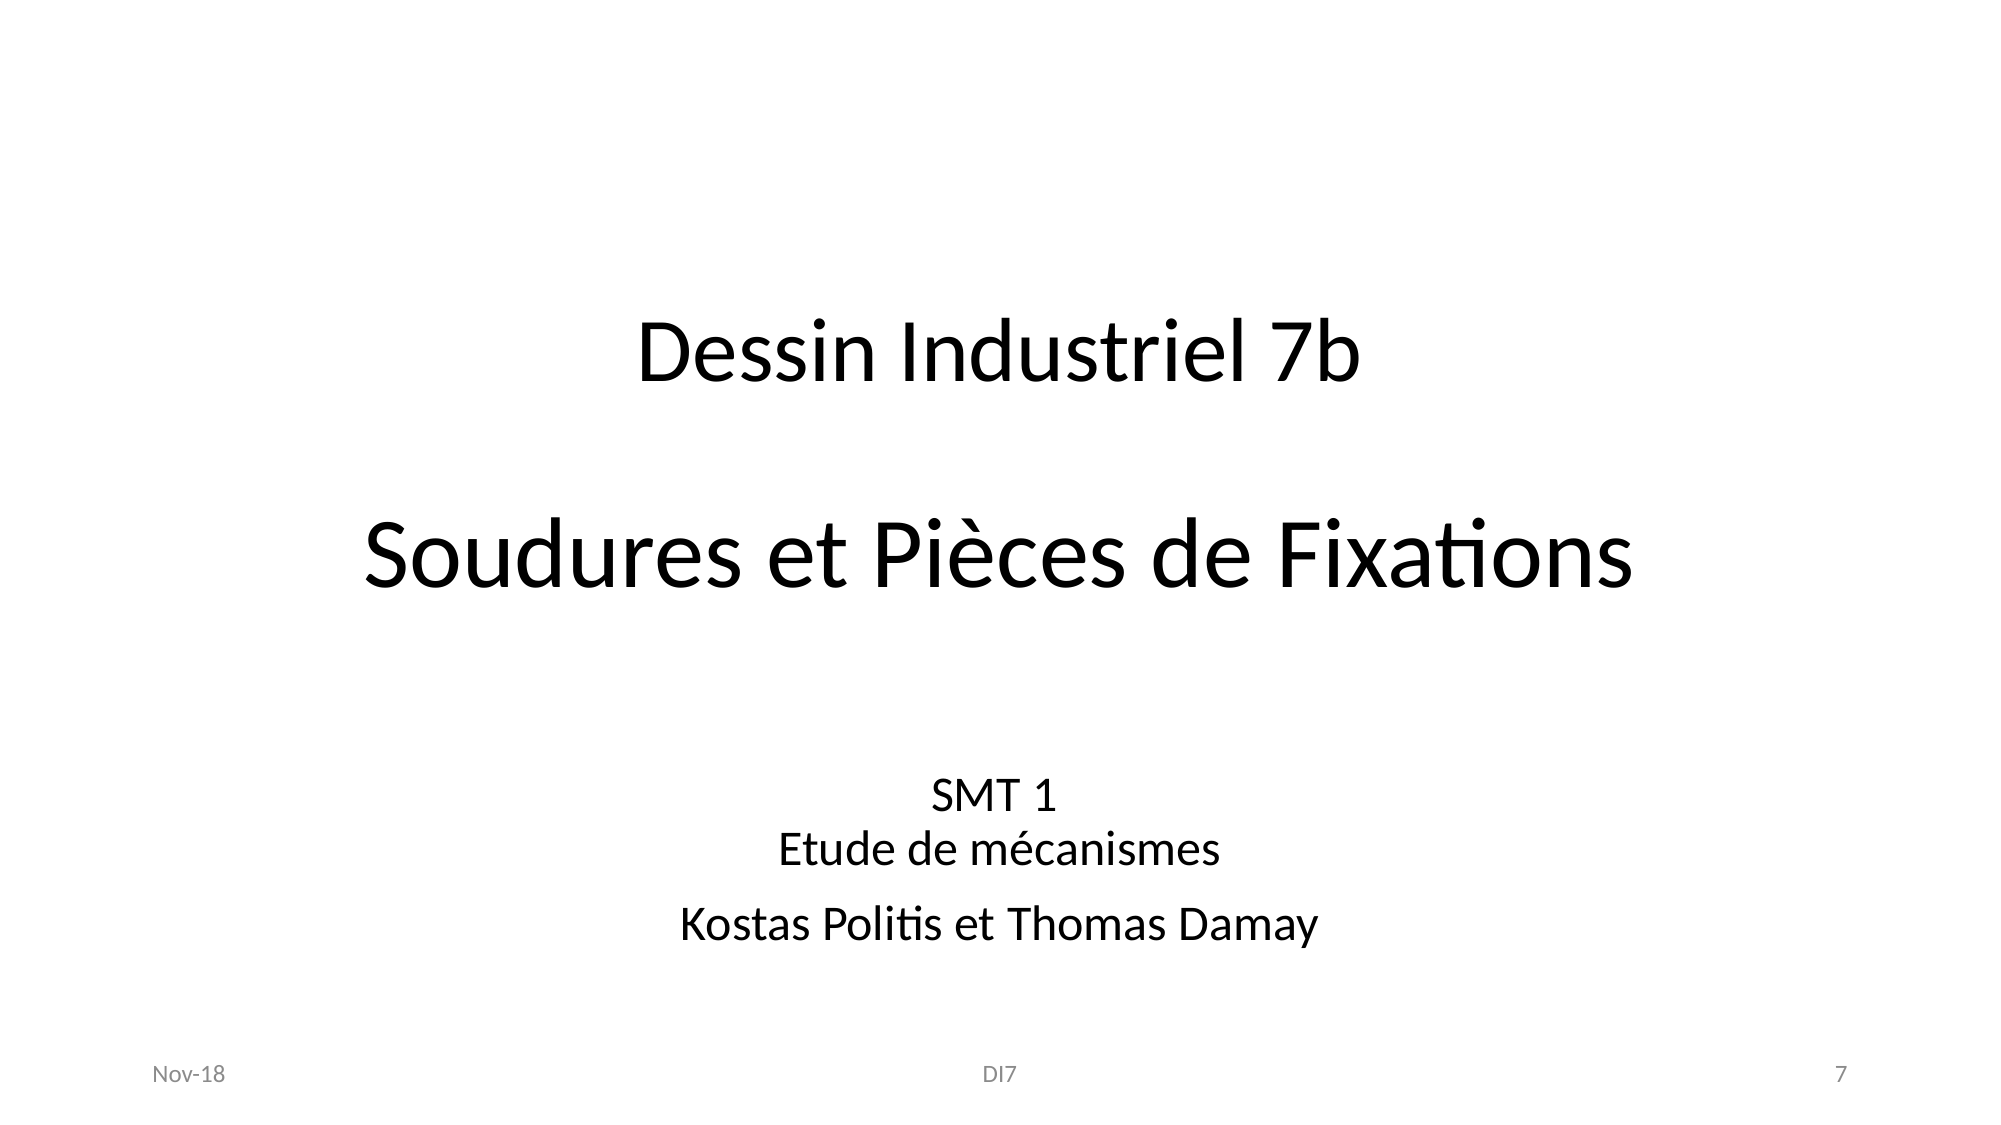

# Dessin Industriel 7b Soudures et Pièces de Fixations
SMT 1
Etude de mécanismes
Kostas Politis et Thomas Damay

Nov-18
DI7
7